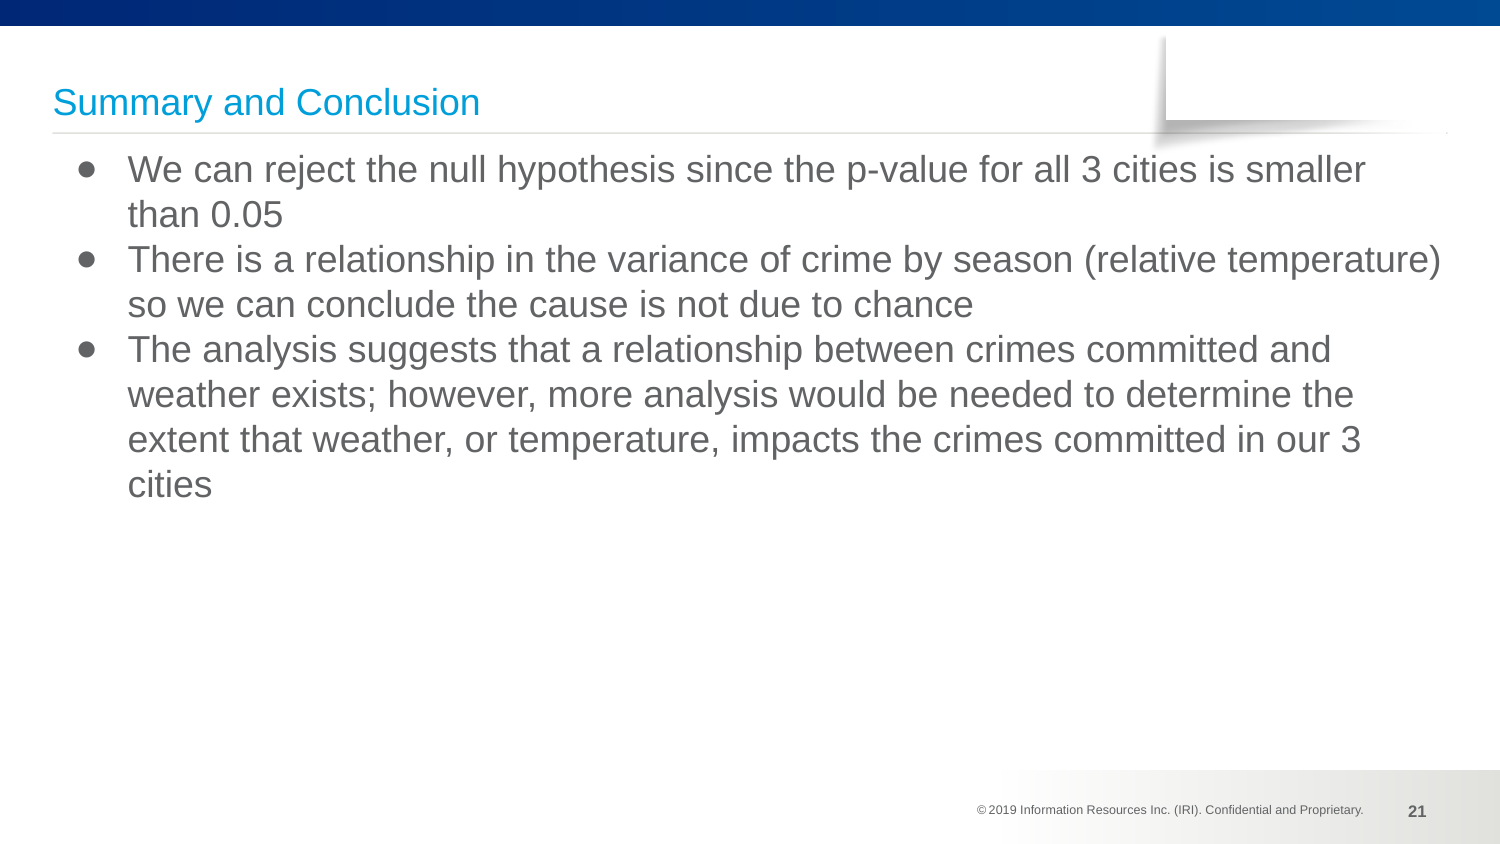

# Summary and Conclusion
We can reject the null hypothesis since the p-value for all 3 cities is smaller than 0.05
There is a relationship in the variance of crime by season (relative temperature) so we can conclude the cause is not due to chance
The analysis suggests that a relationship between crimes committed and weather exists; however, more analysis would be needed to determine the extent that weather, or temperature, impacts the crimes committed in our 3 cities